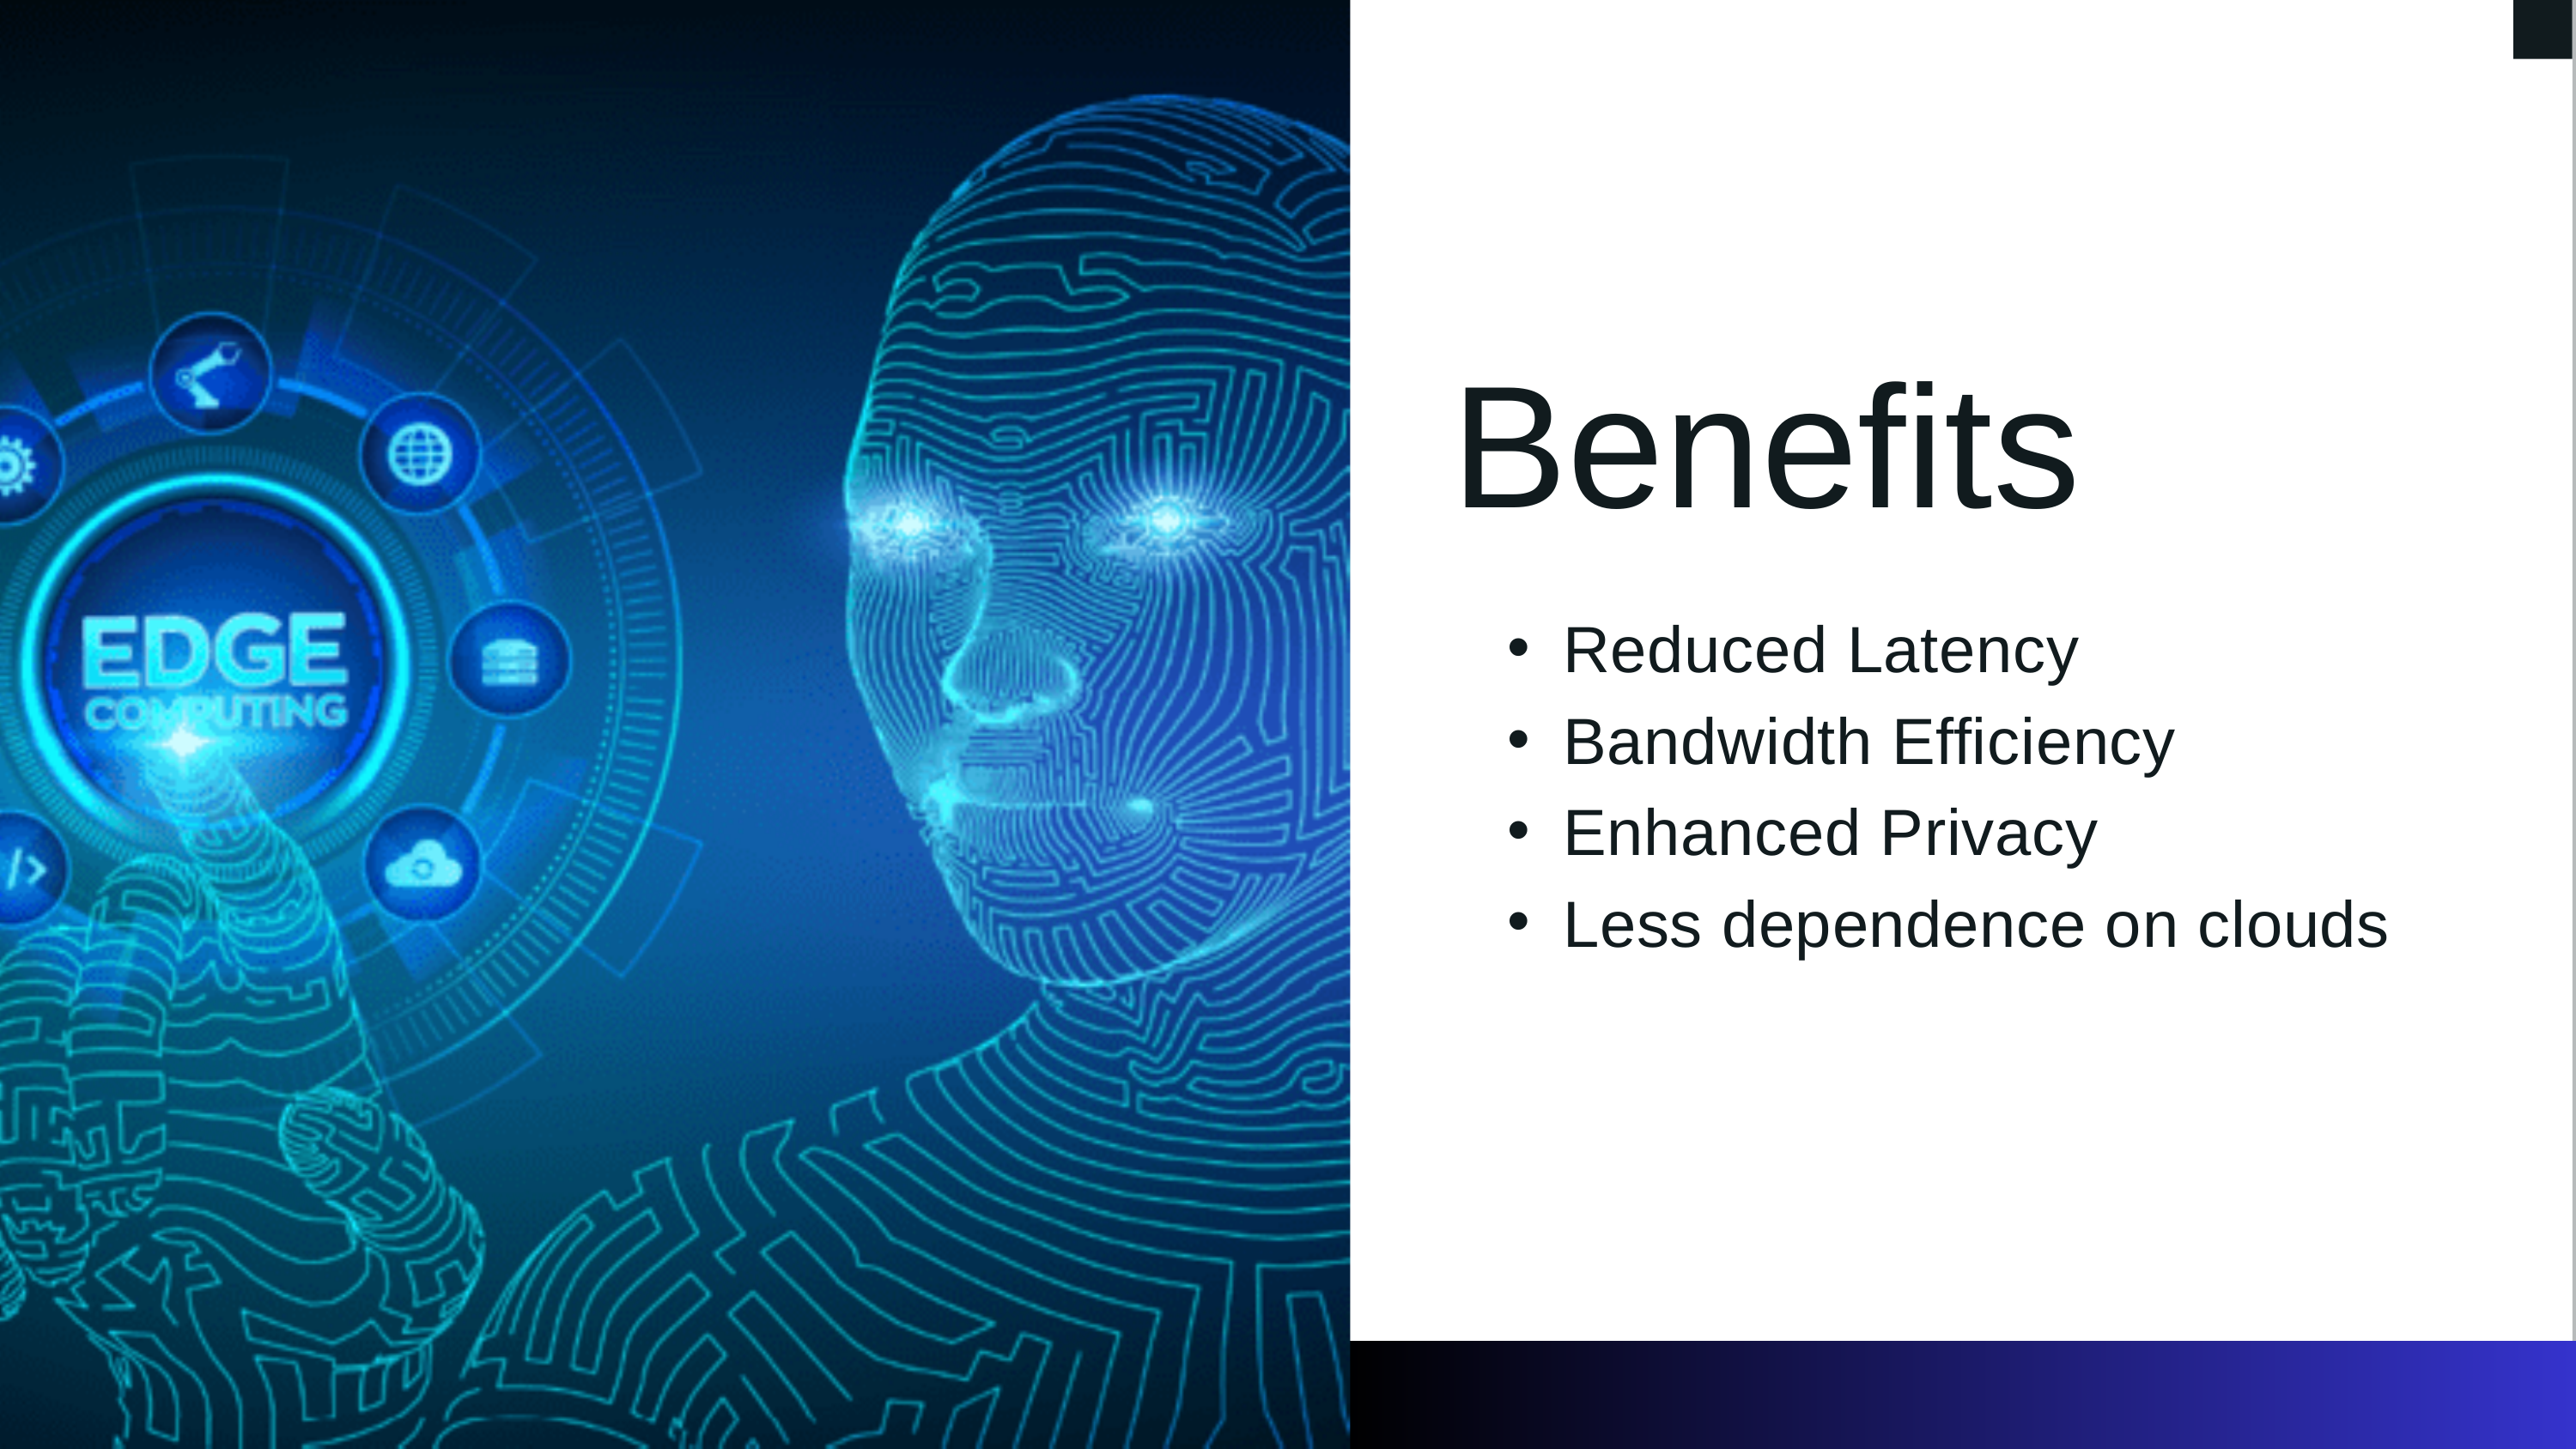

Benefits
Reduced Latency
Bandwidth Efficiency
Enhanced Privacy
Less dependence on clouds